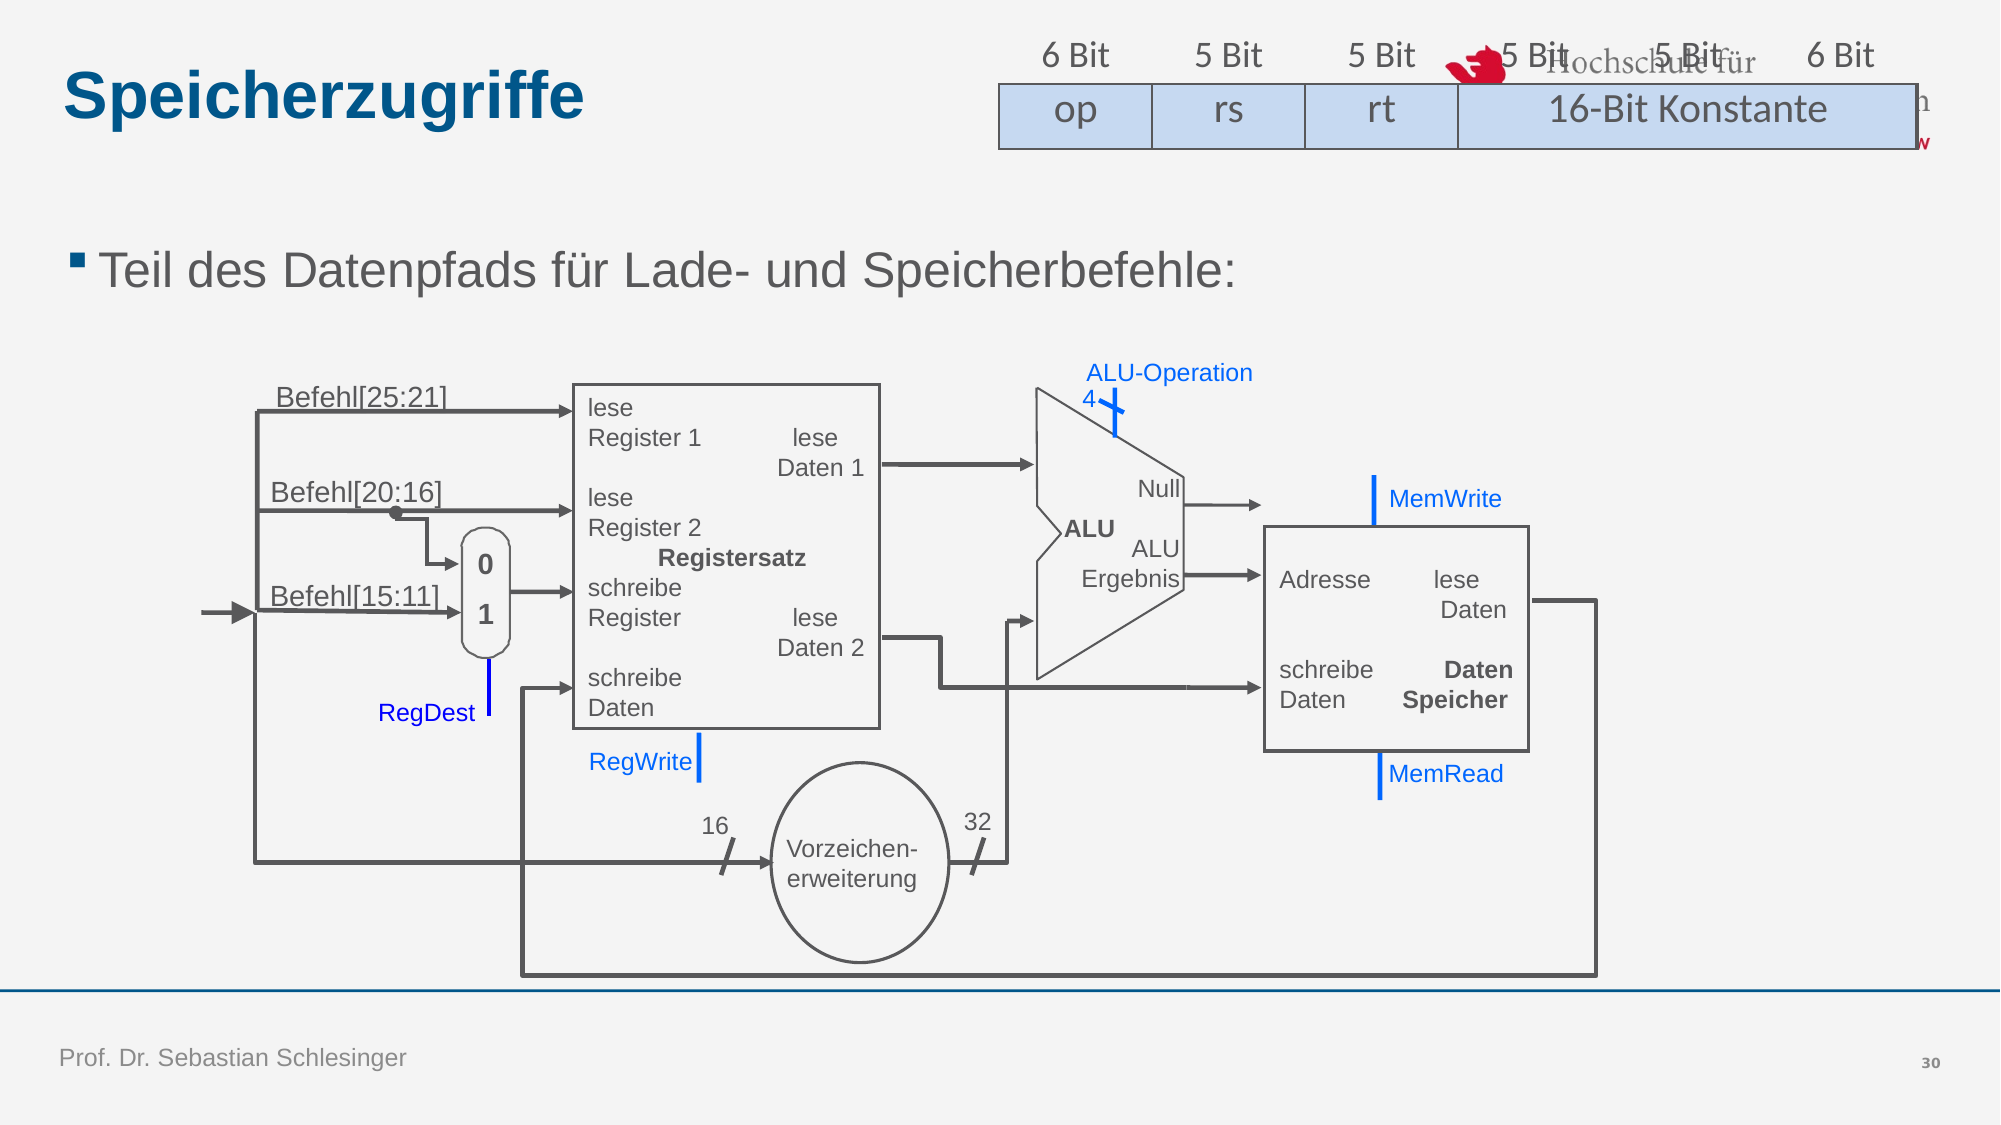

|  | 6 Bit | 5 Bit | 5 Bit | 5 Bit | 5 Bit | 6 Bit |
| --- | --- | --- | --- | --- | --- | --- |
|  | op | rs | rt | 16-Bit Konstante |  |  |
# Speicherzugriffe
Teil des Datenpfads für Lade- und Speicherbefehle:
ALU-Operation
4

Null

ALU
Ergebnis
ALU
  Befehl[25:21]
lese
Register 1             lese
                           Daten 1
lese
Register 2
          Registersatz
schreibe
Register                lese
                           Daten 2
schreibe
Daten

RegWrite

  Befehl[20:16]

MemWrite

Adresse         lese
                       Daten

schreibe          Daten
Daten        Speicher

MemRead

0
1

  Befehl[15:11]

RegDest

Vorzeichen-
erweiterung
32
16

Prof. Dr. Sebastian Schlesinger
30